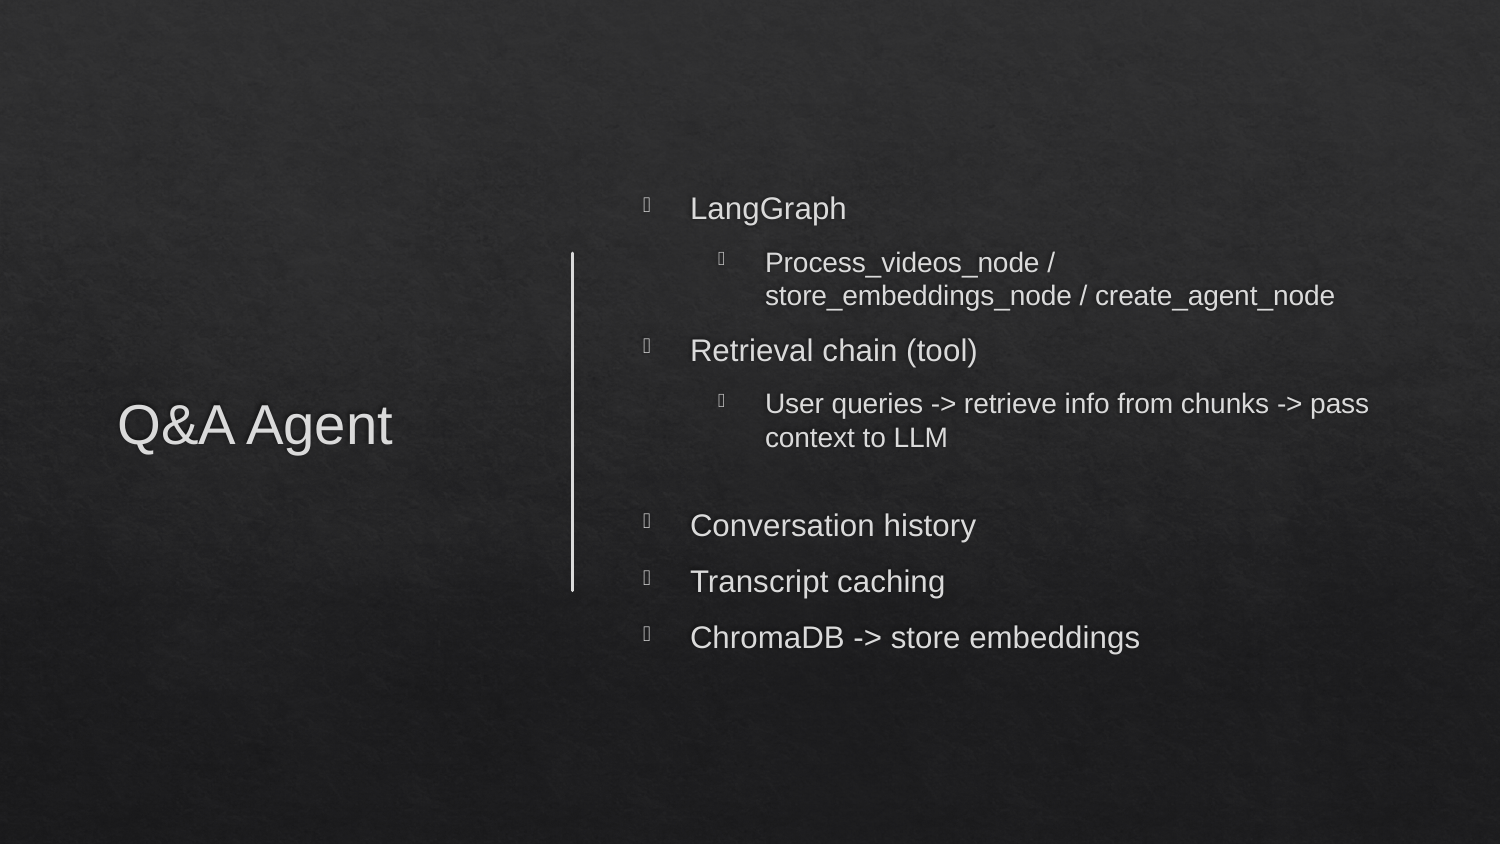

# Q&A Agent
LangGraph
Process_videos_node / store_embeddings_node / create_agent_node
Retrieval chain (tool)
User queries -> retrieve info from chunks -> pass context to LLM
Conversation history
Transcript caching
ChromaDB -> store embeddings